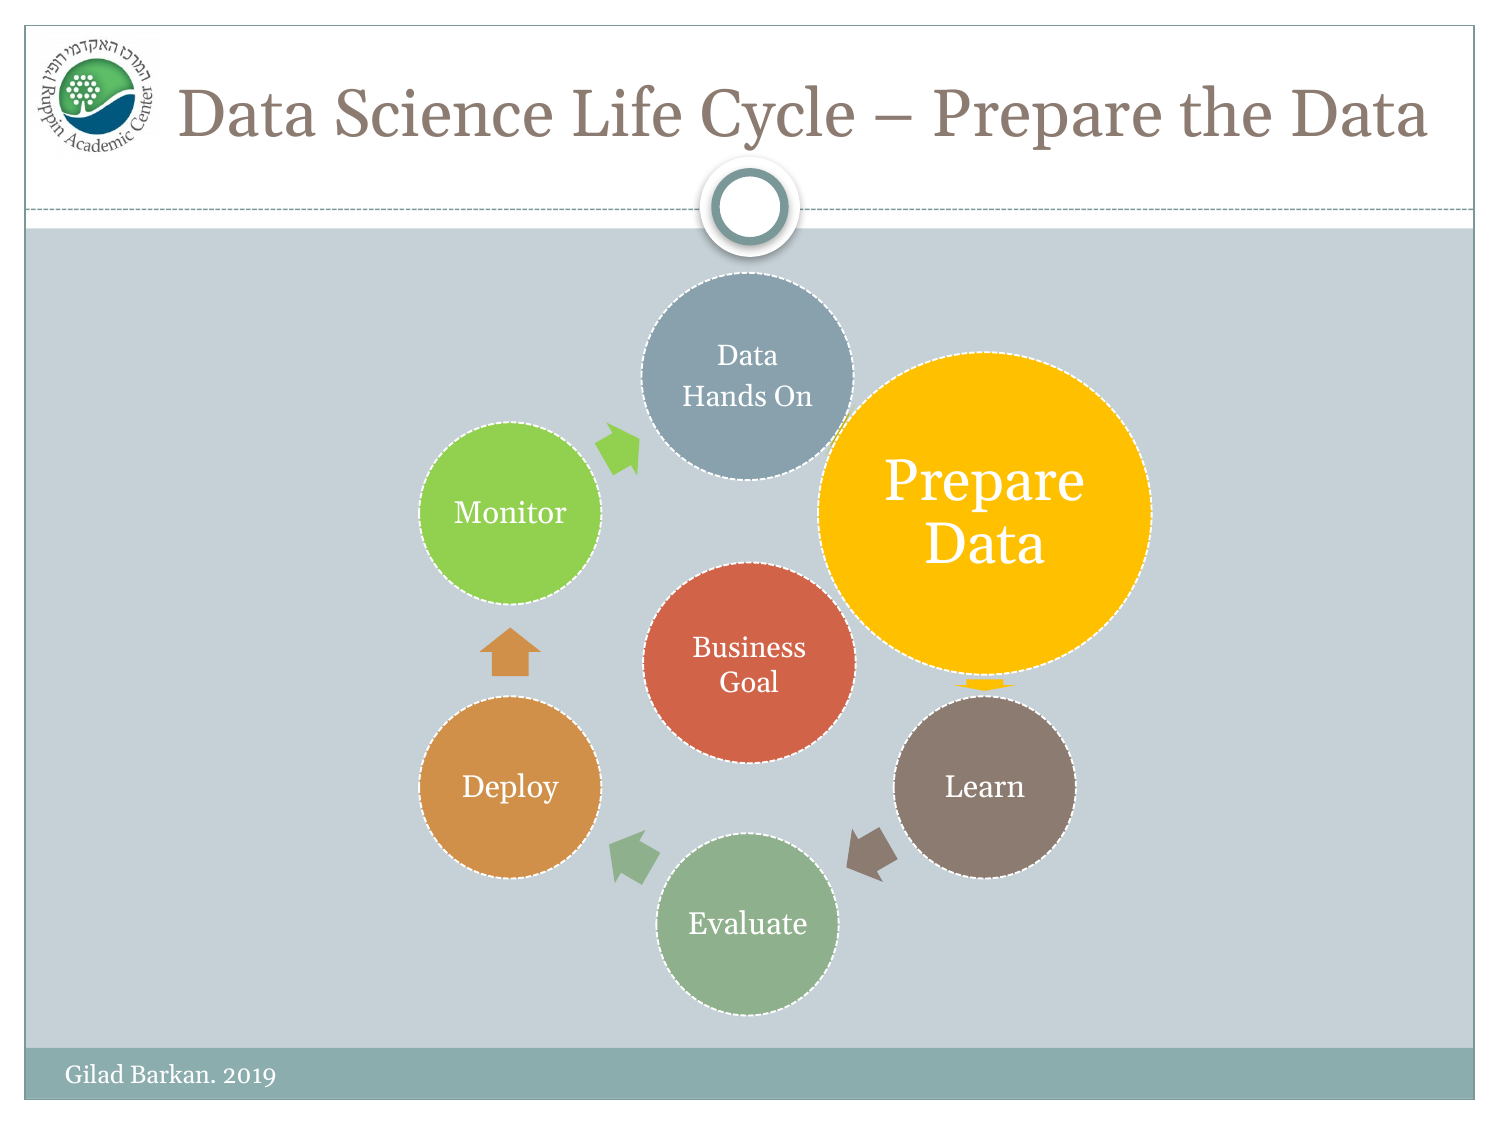

# Data Science Life Cycle – Prepare the Data
Data
Hands On

Prepare Data

Learn

Evaluate

Deploy

Monitor

Business Goal
Gilad Barkan. 2019